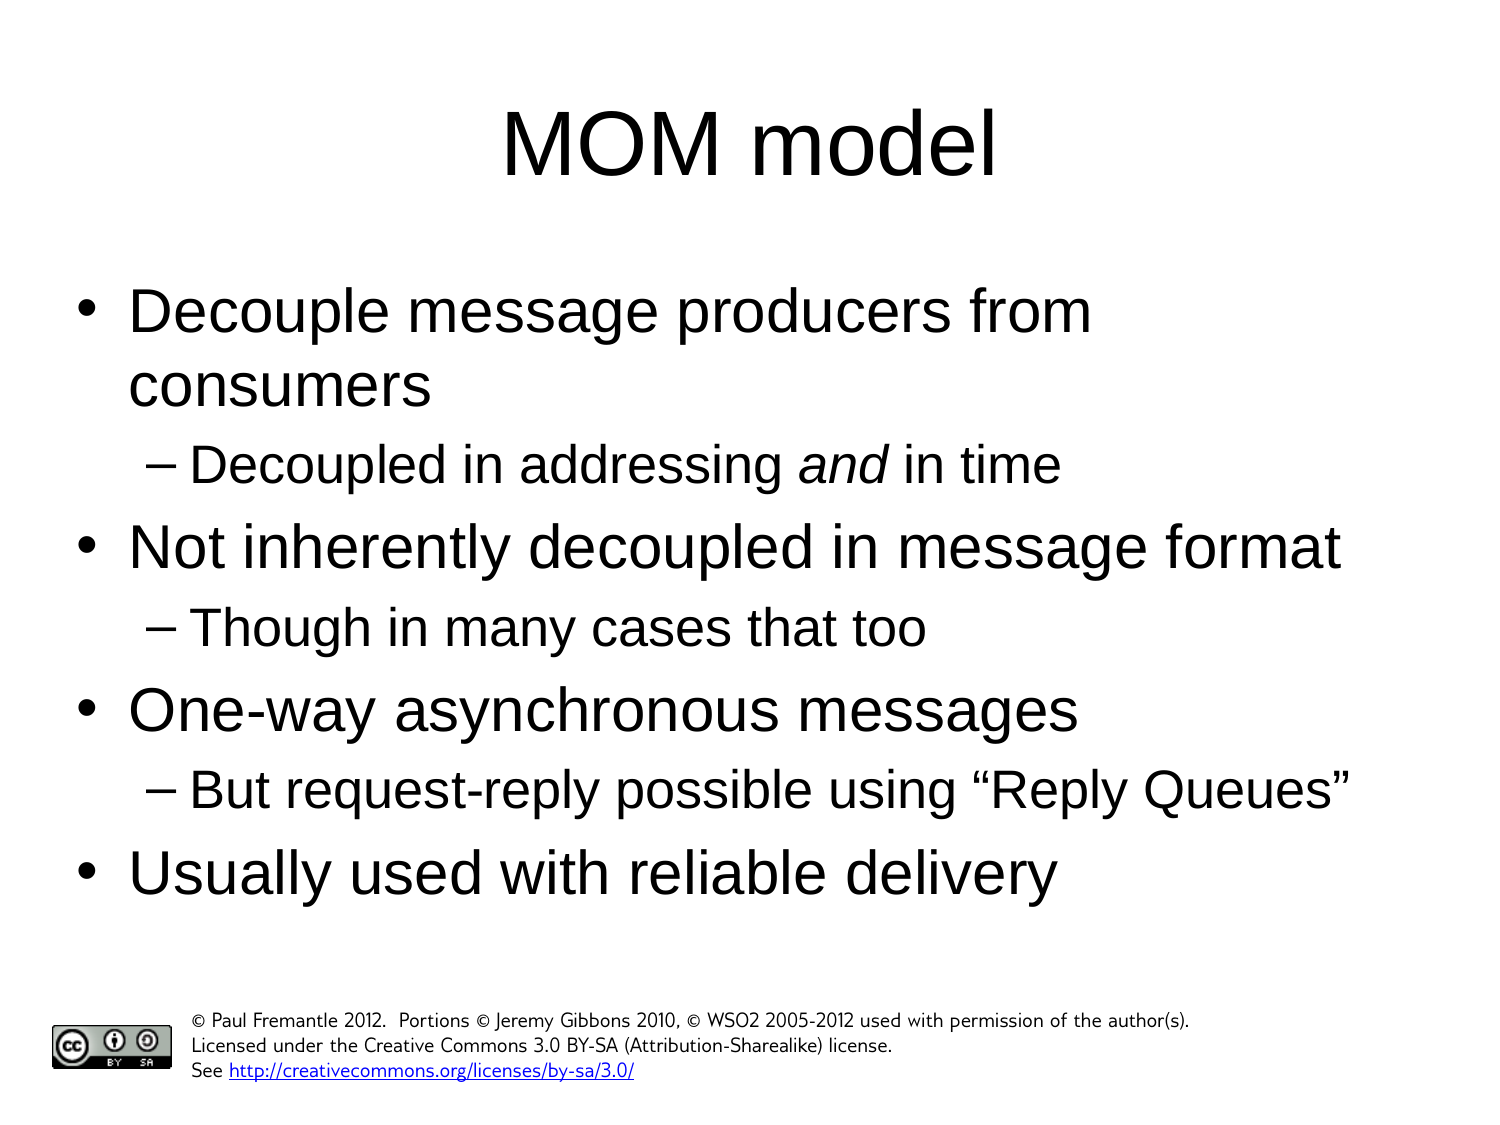

# MOM model
Decouple message producers from consumers
Decoupled in addressing and in time
Not inherently decoupled in message format
Though in many cases that too
One-way asynchronous messages
But request-reply possible using “Reply Queues”
Usually used with reliable delivery